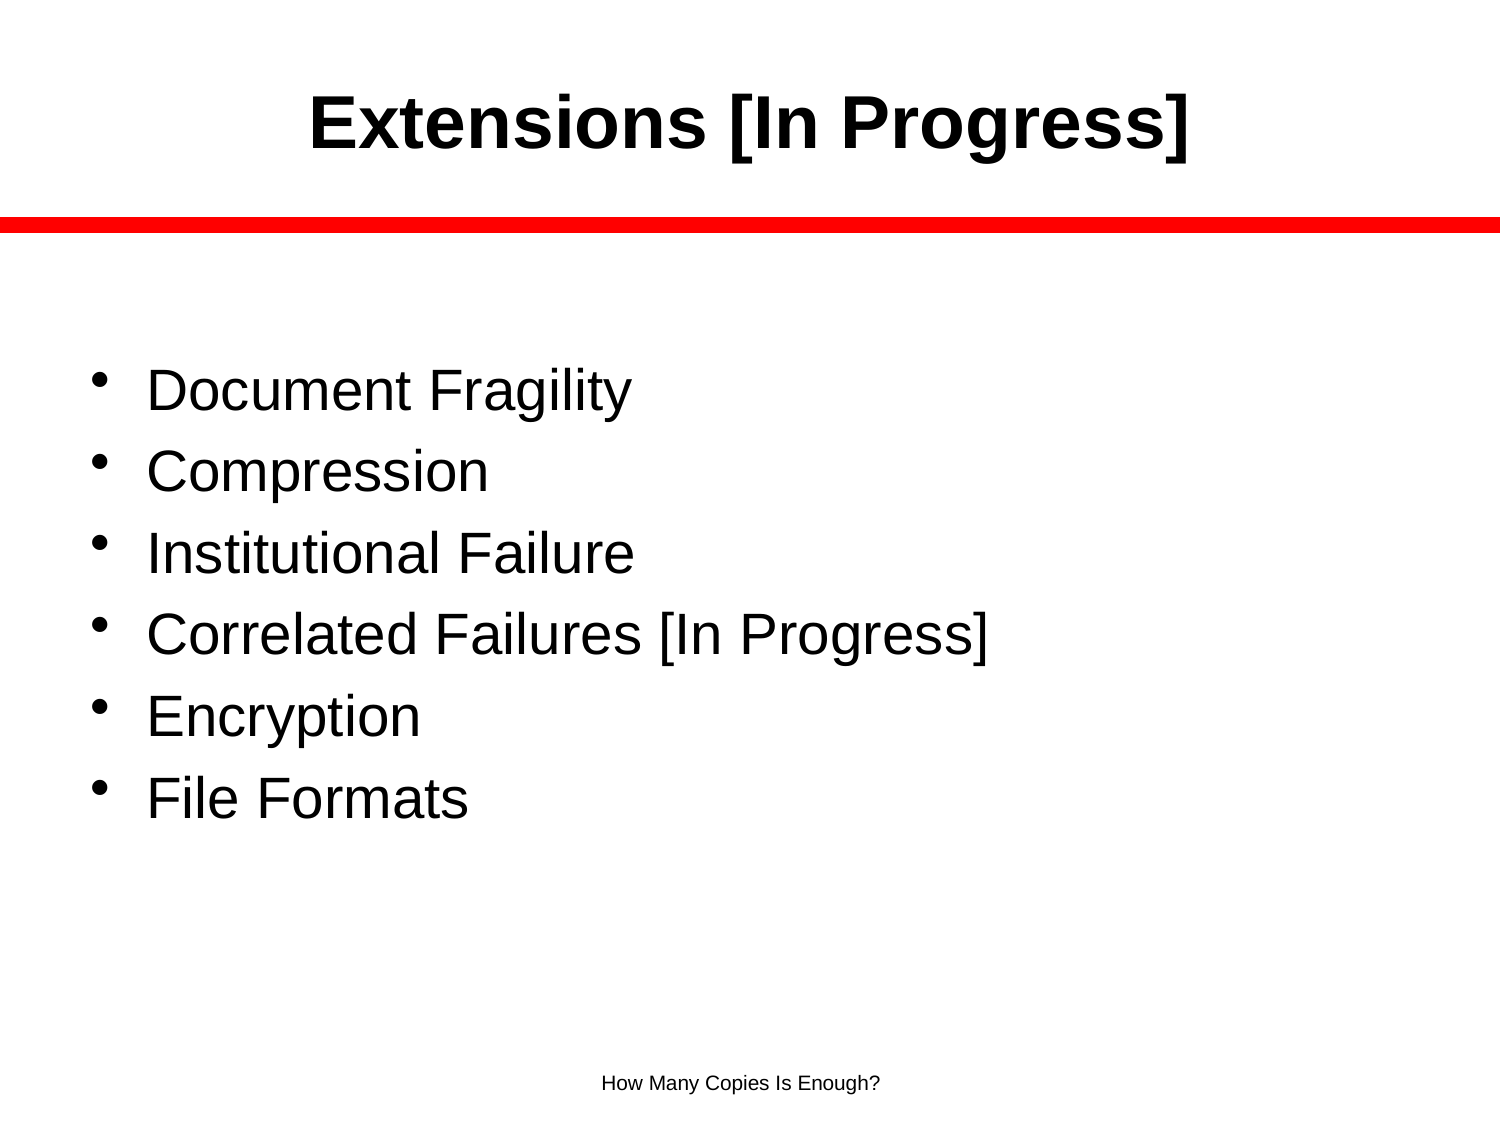

# Extensions [In Progress]

Document Fragility
Compression
Institutional Failure
Correlated Failures [In Progress]
Encryption
File Formats

How Many Copies Is Enough?